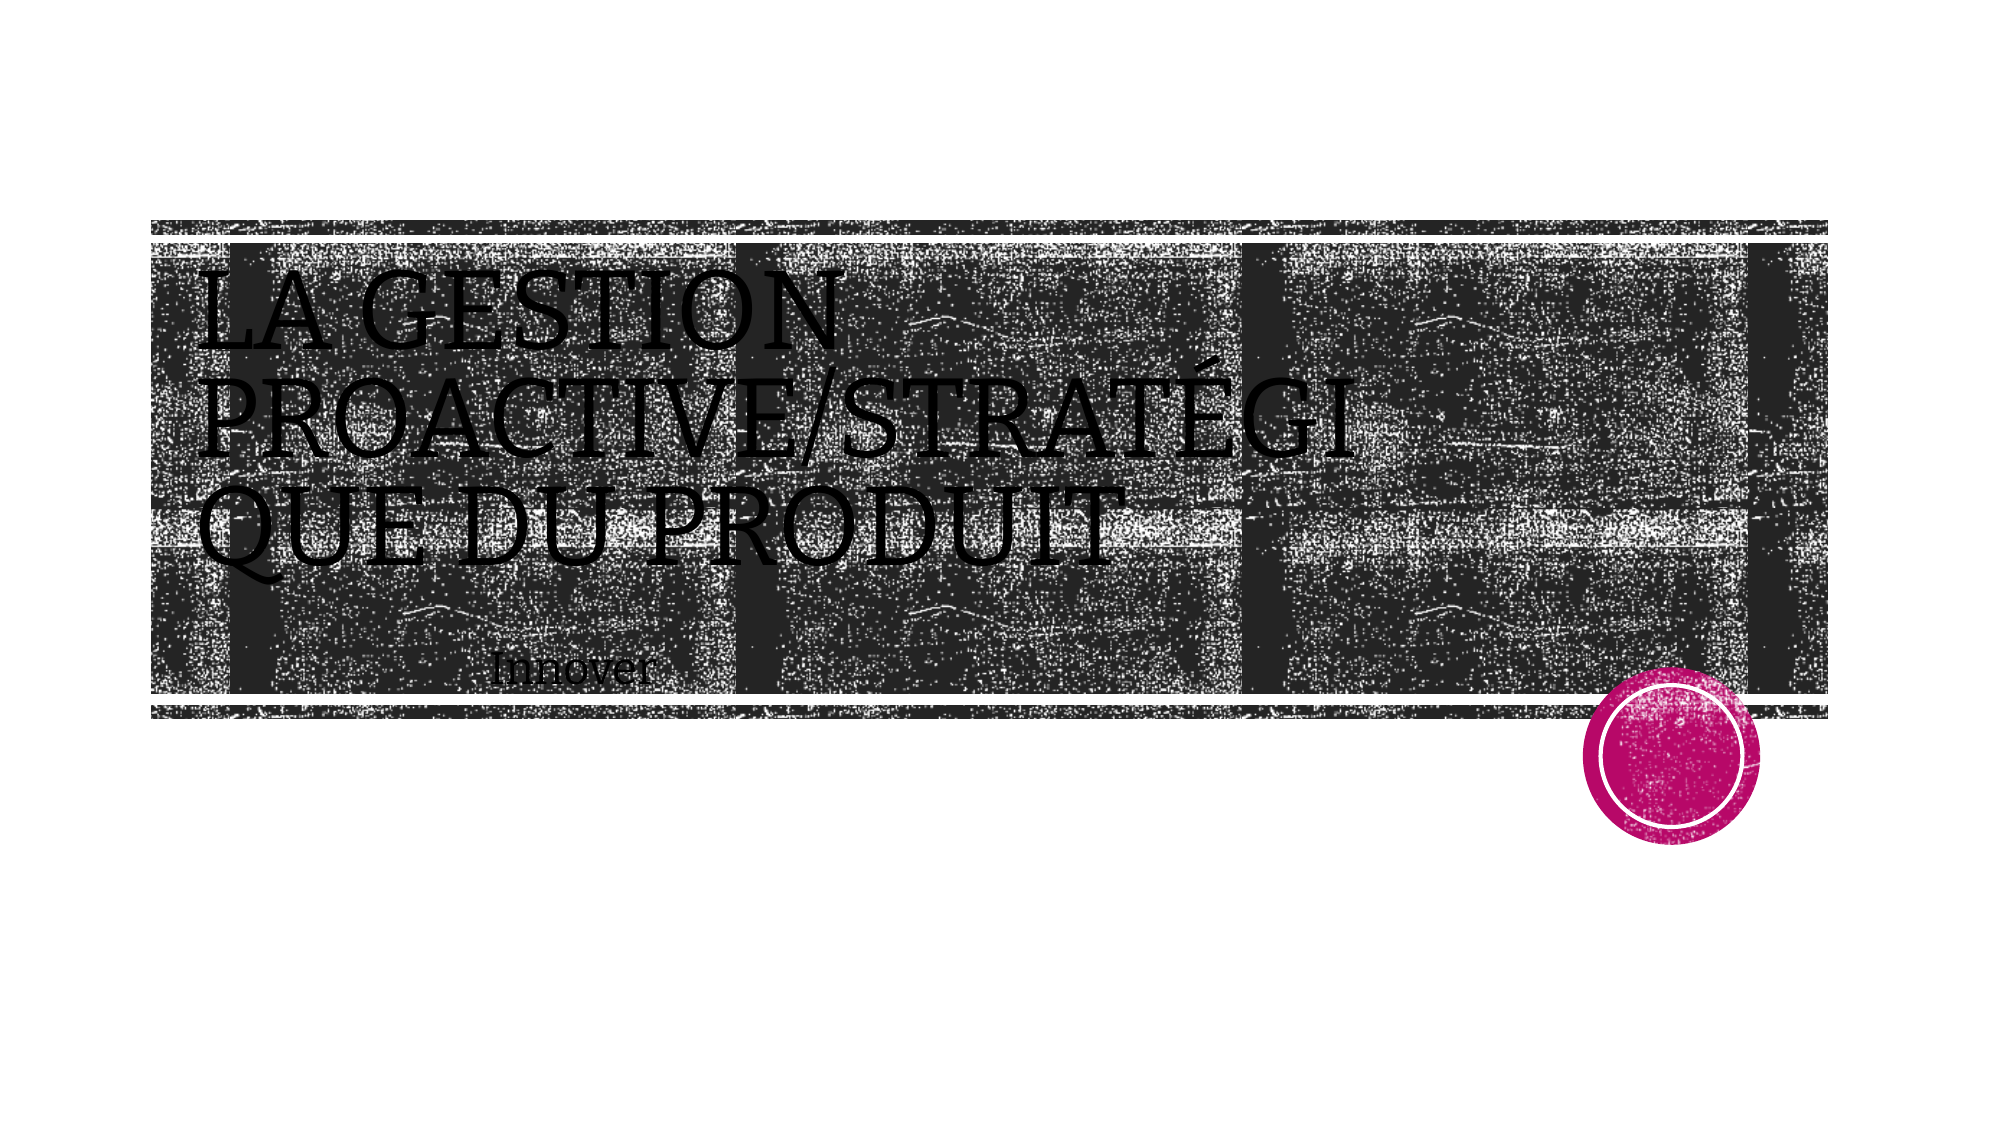

# La gestion proactive/stratégique du produit
Innover